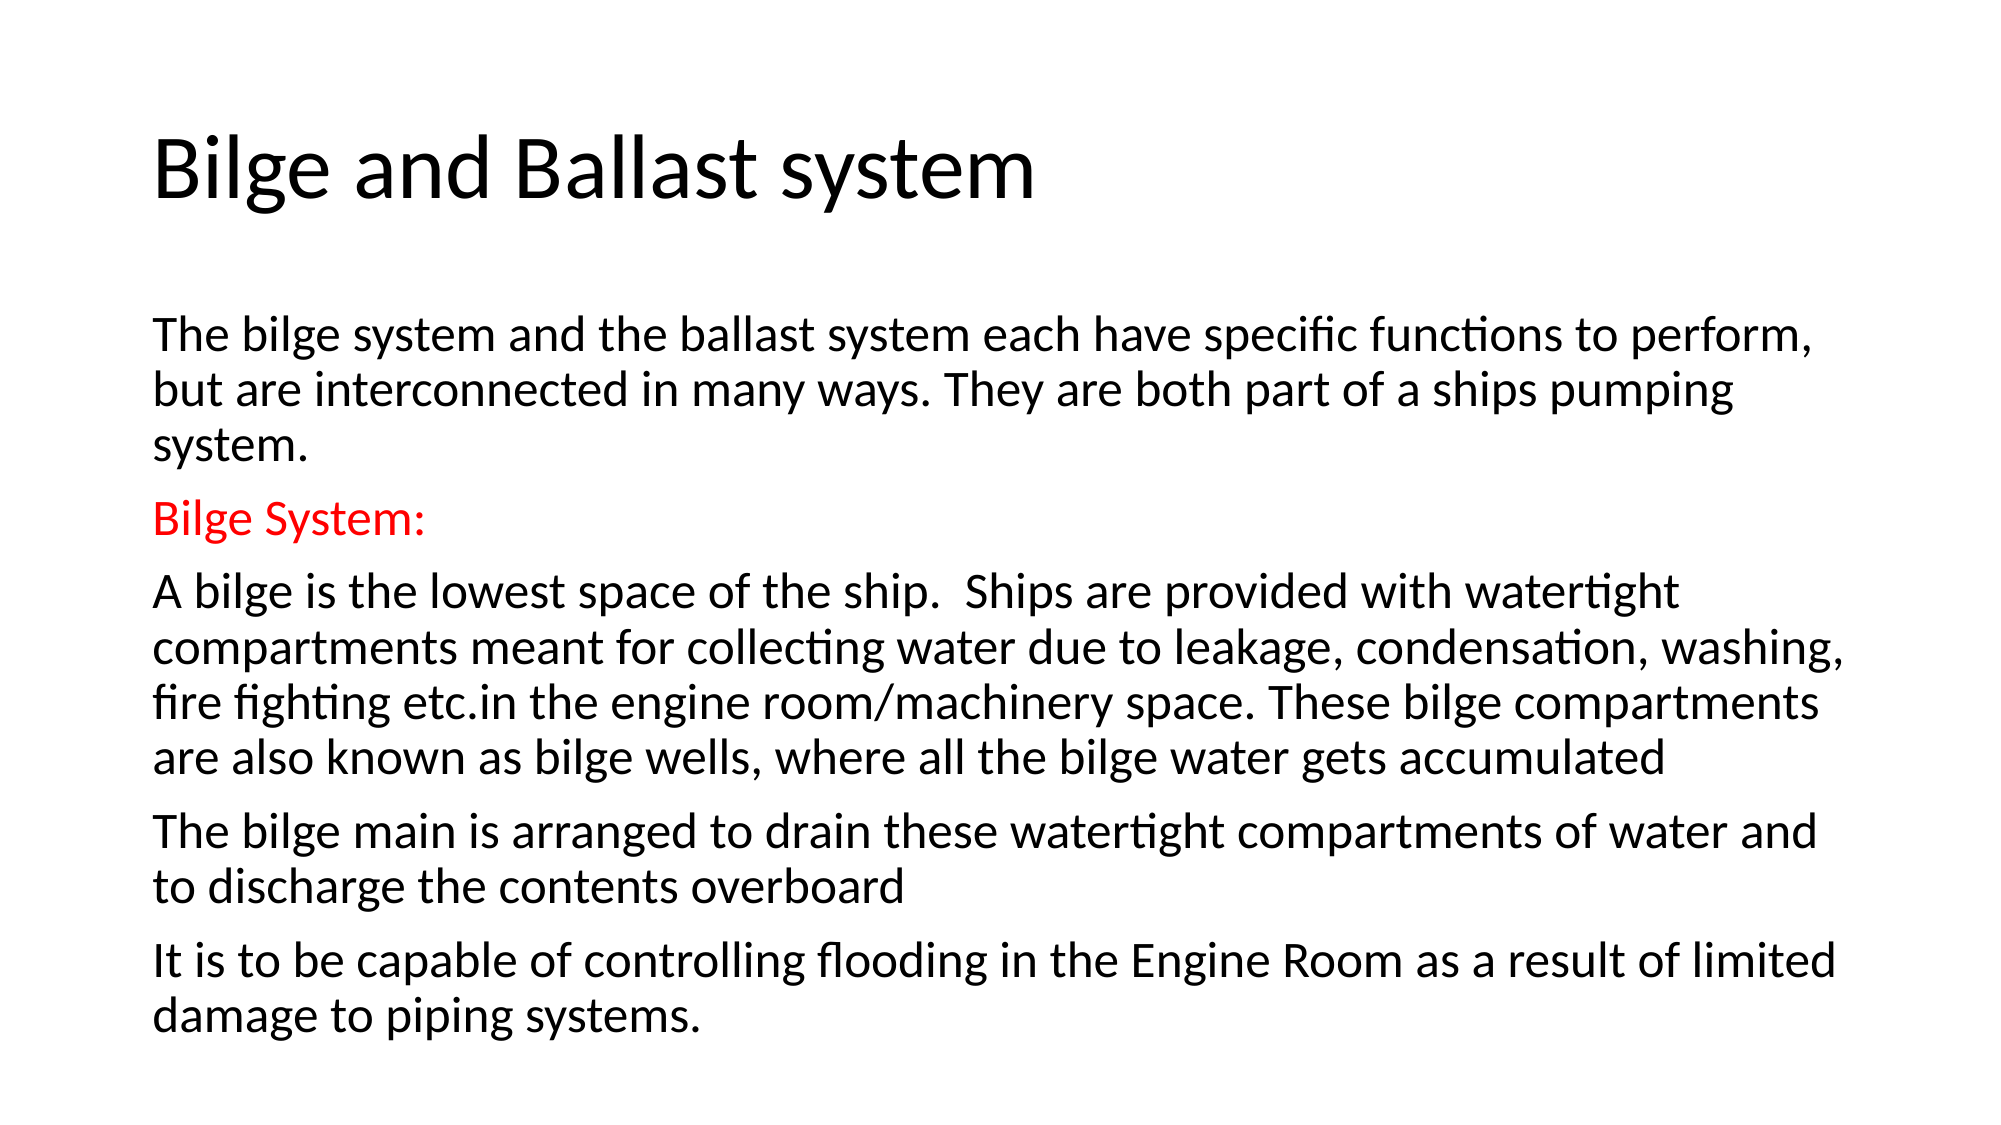

# Bilge and Ballast system
The bilge system and the ballast system each have specific functions to perform, but are interconnected in many ways. They are both part of a ships pumping system.
Bilge System:
A bilge is the lowest space of the ship.  Ships are provided with watertight compartments meant for collecting water due to leakage, condensation, washing, fire fighting etc.in the engine room/machinery space. These bilge compartments are also known as bilge wells, where all the bilge water gets accumulated
The bilge main is arranged to drain these watertight compartments of water and to discharge the contents overboard
It is to be capable of controlling flooding in the Engine Room as a result of limited damage to piping systems.